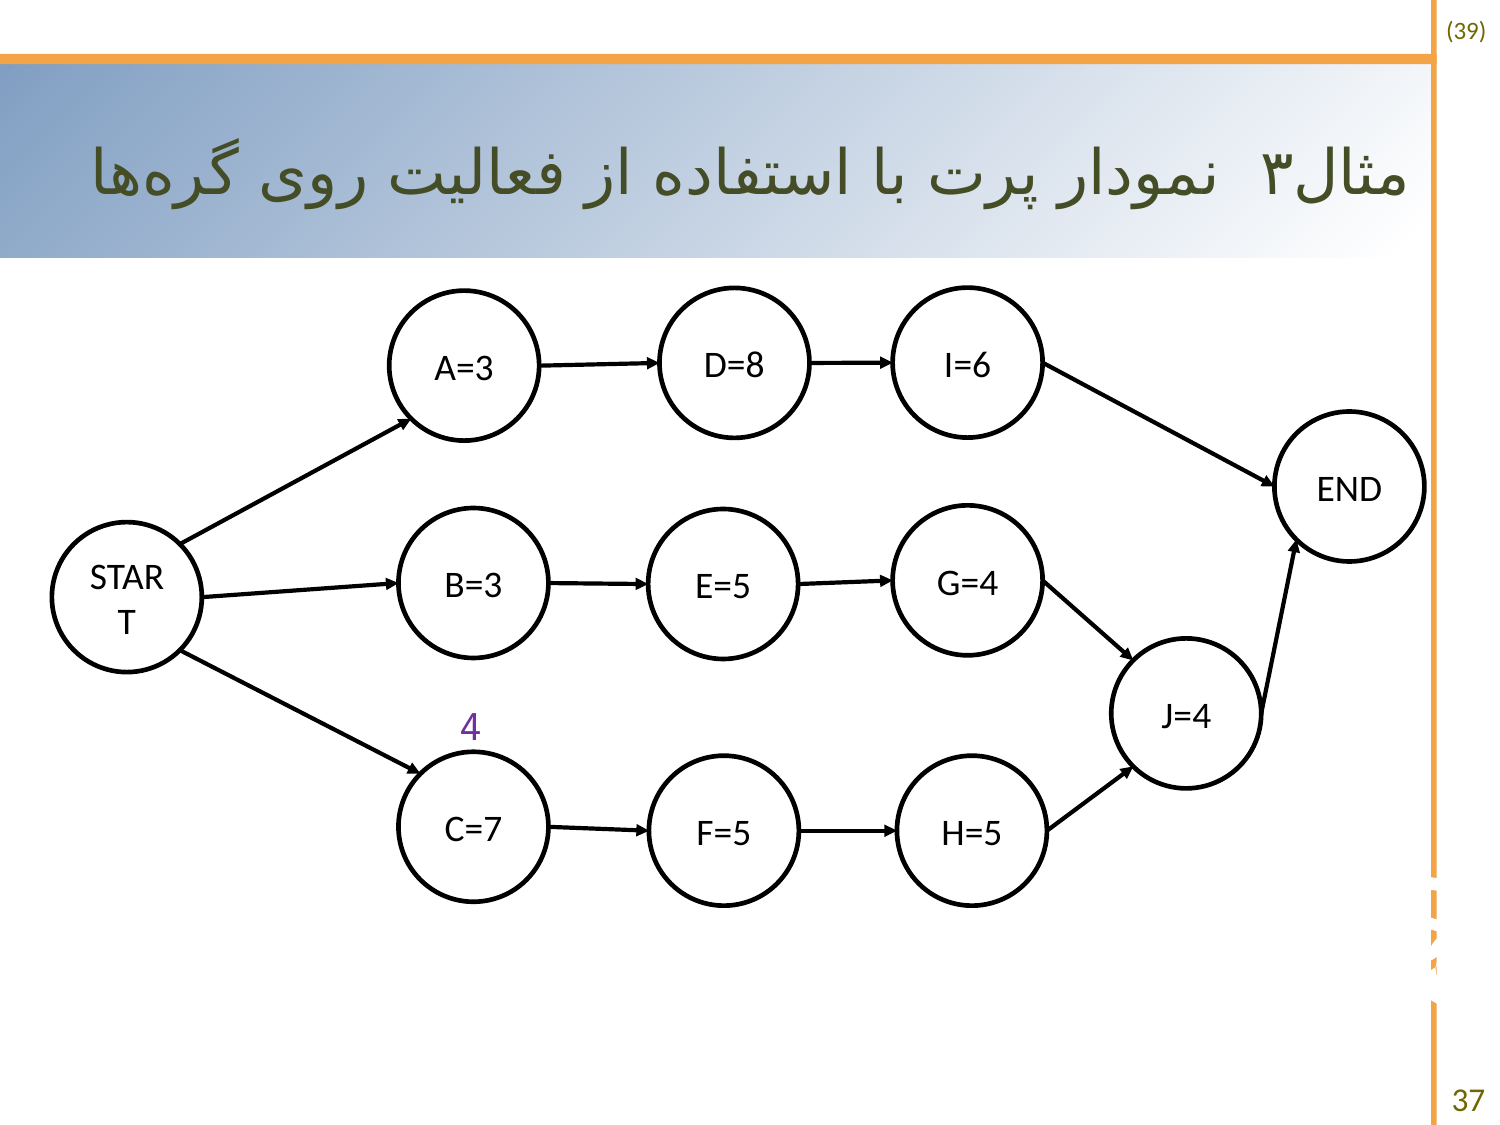

# مثال۳  نمودار پرت با استفاده از فعالیت روی گره‌ها
I=6
D=8
A=3
END
G=4
B=3
E=5
START
J=4
4
C=7
F=5
H=5
37